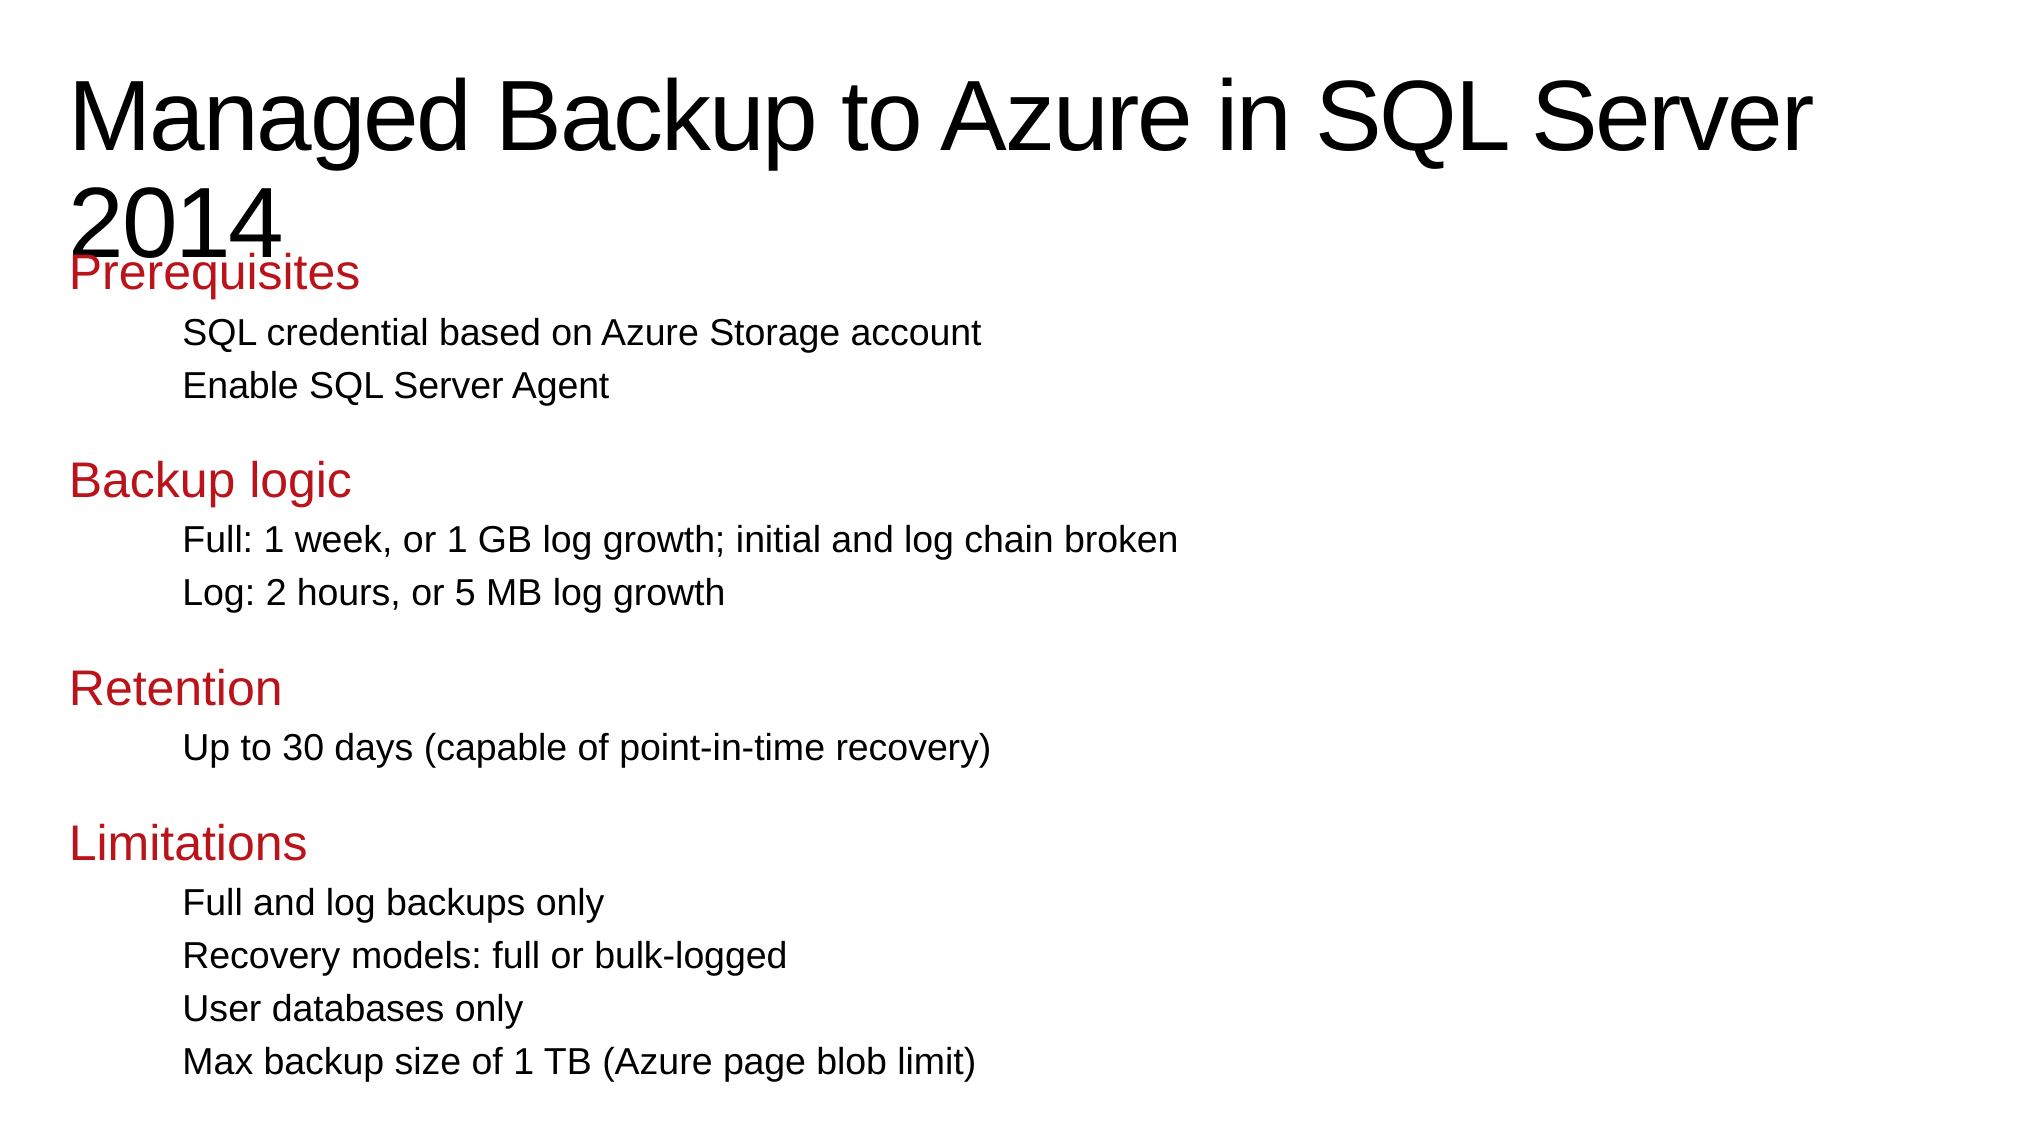

# Managed Backup to Azure in SQL Server 2014
Prerequisites
SQL credential based on Azure Storage account
Enable SQL Server Agent
Backup logic
Full: 1 week, or 1 GB log growth; initial and log chain broken
Log: 2 hours, or 5 MB log growth
Retention
Up to 30 days (capable of point-in-time recovery)
Limitations
Full and log backups only
Recovery models: full or bulk-logged
User databases only
Max backup size of 1 TB (Azure page blob limit)